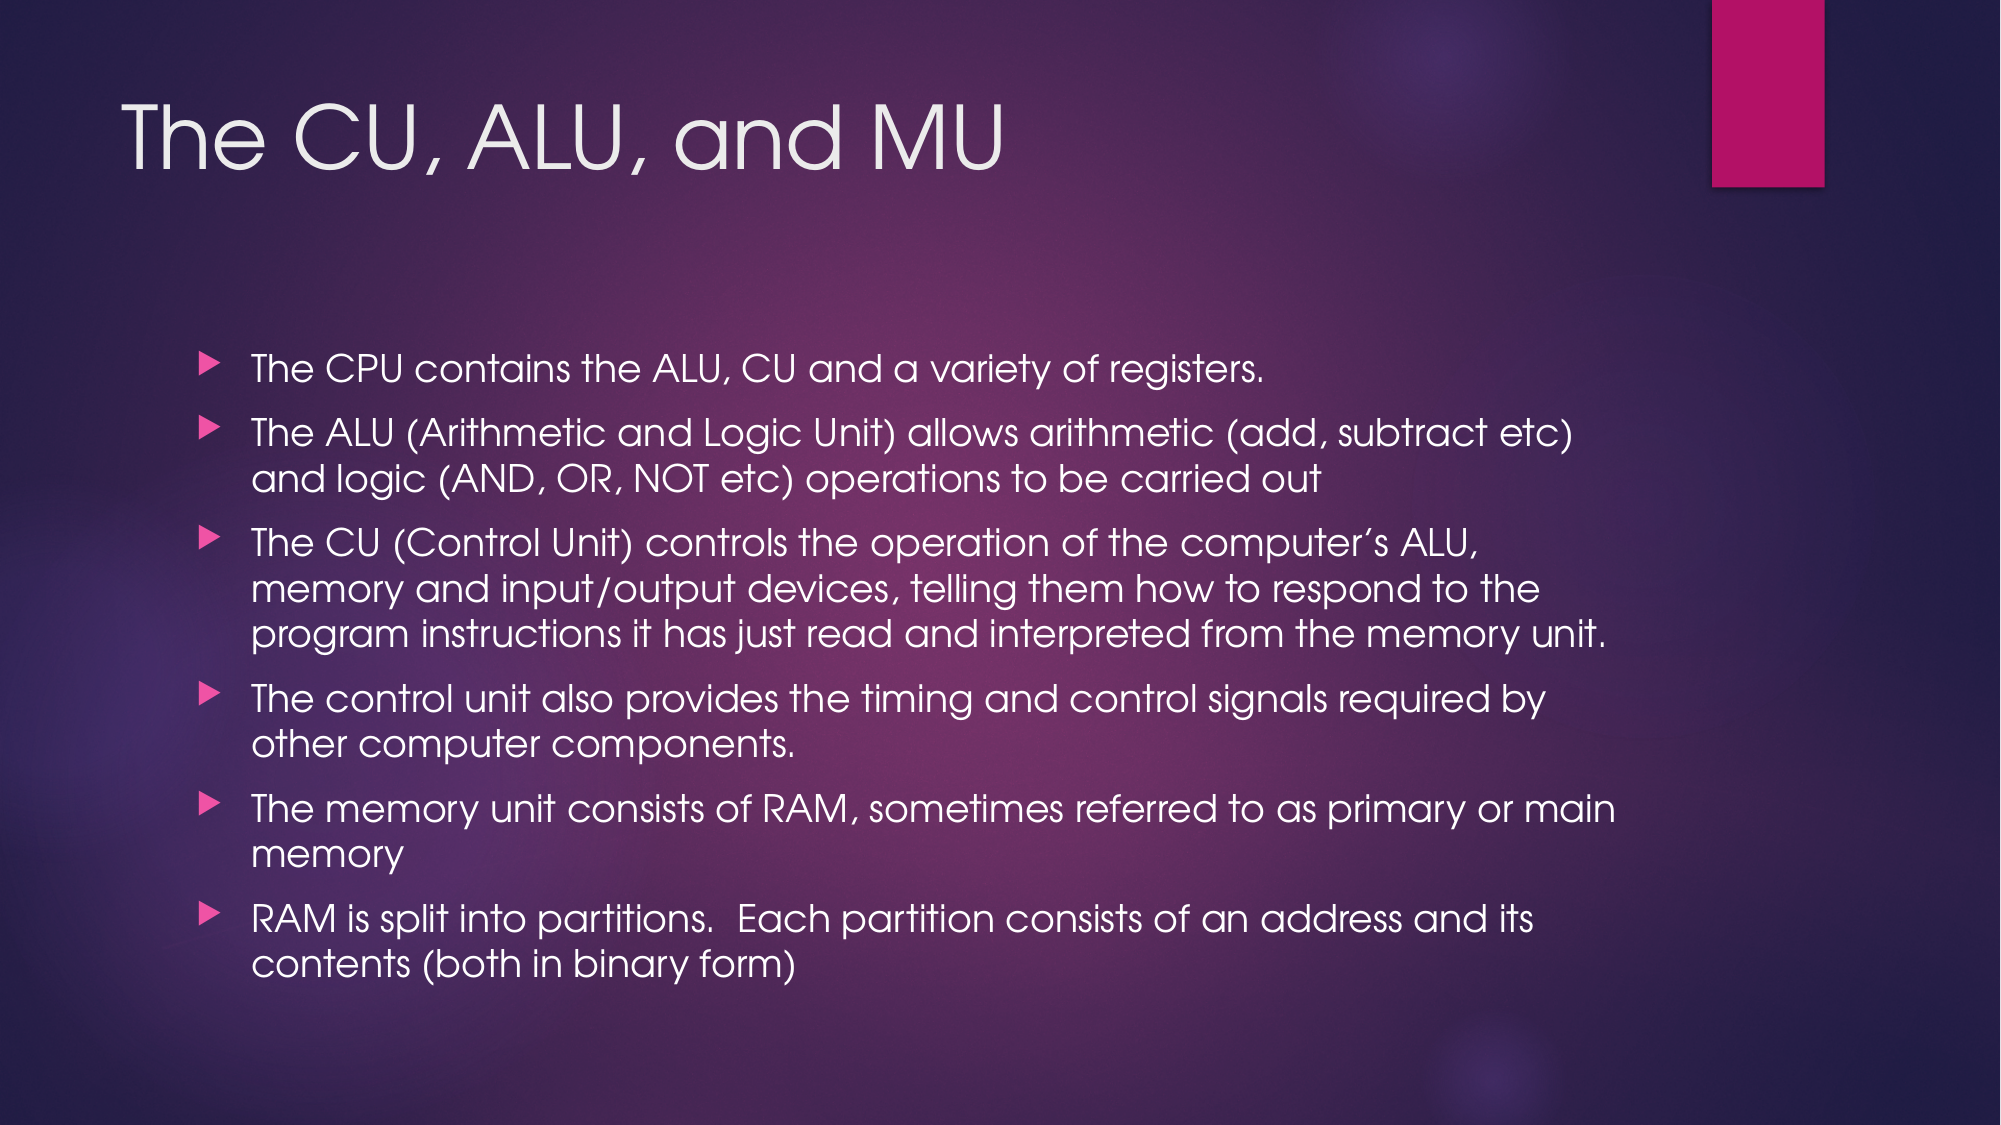

# The CU, ALU, and MU
The CPU contains the ALU, CU and a variety of registers.
The ALU (Arithmetic and Logic Unit) allows arithmetic (add, subtract etc) and logic (AND, OR, NOT etc) operations to be carried out
The CU (Control Unit) controls the operation of the computer’s ALU, memory and input/output devices, telling them how to respond to the program instructions it has just read and interpreted from the memory unit.
The control unit also provides the timing and control signals required by other computer components.
The memory unit consists of RAM, sometimes referred to as primary or main memory
RAM is split into partitions.  Each partition consists of an address and its contents (both in binary form)